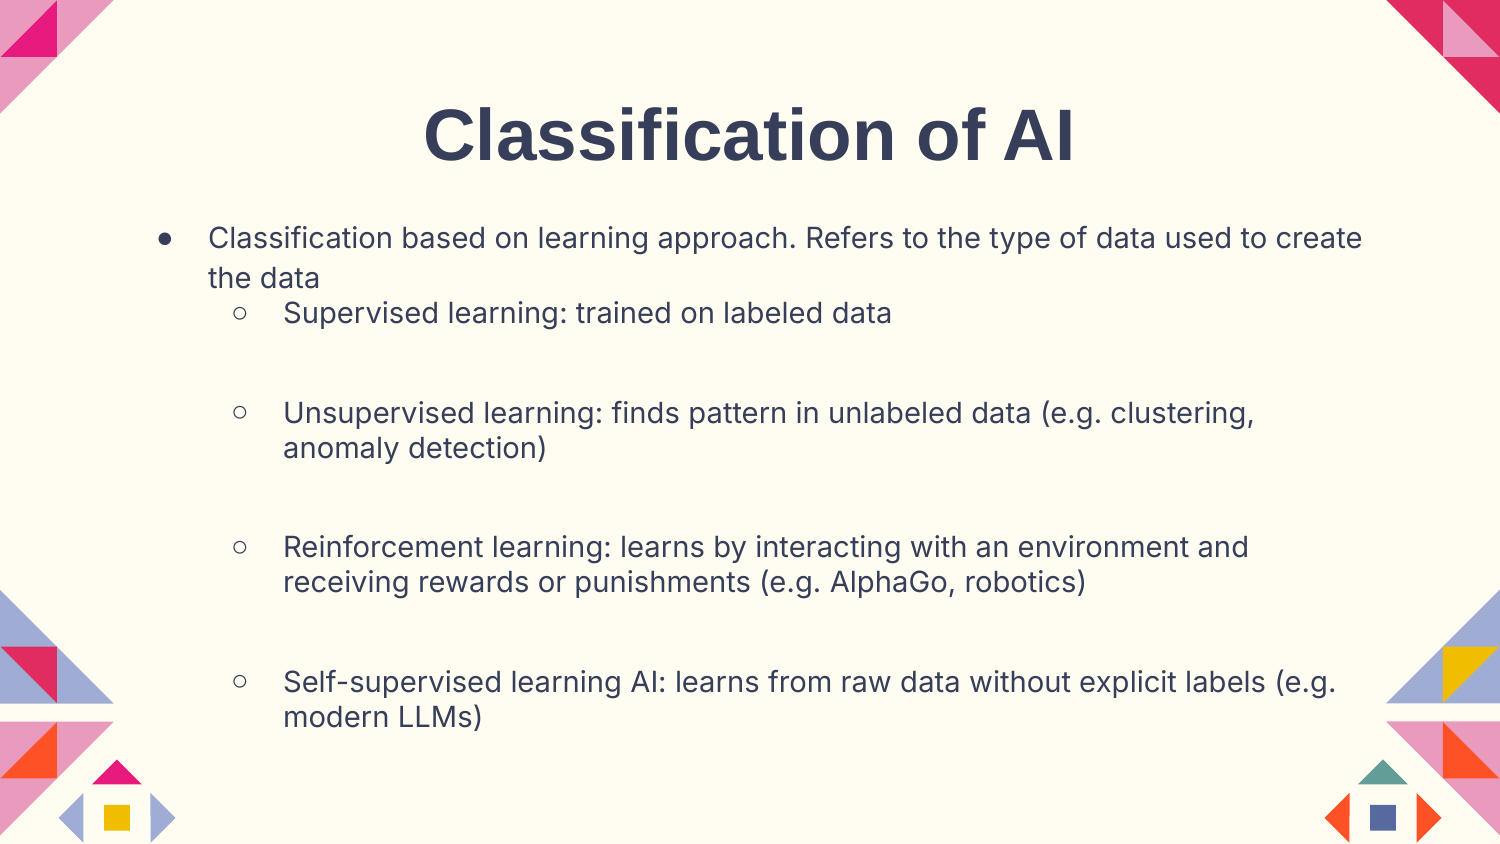

# Classification of AI
Classification based on learning approach. Refers to the type of data used to create the data
Supervised learning: trained on labeled data

Unsupervised learning: finds pattern in unlabeled data (e.g. clustering, anomaly detection)

Reinforcement learning: learns by interacting with an environment and receiving rewards or punishments (e.g. AlphaGo, robotics)

Self-supervised learning AI: learns from raw data without explicit labels (e.g. modern LLMs)